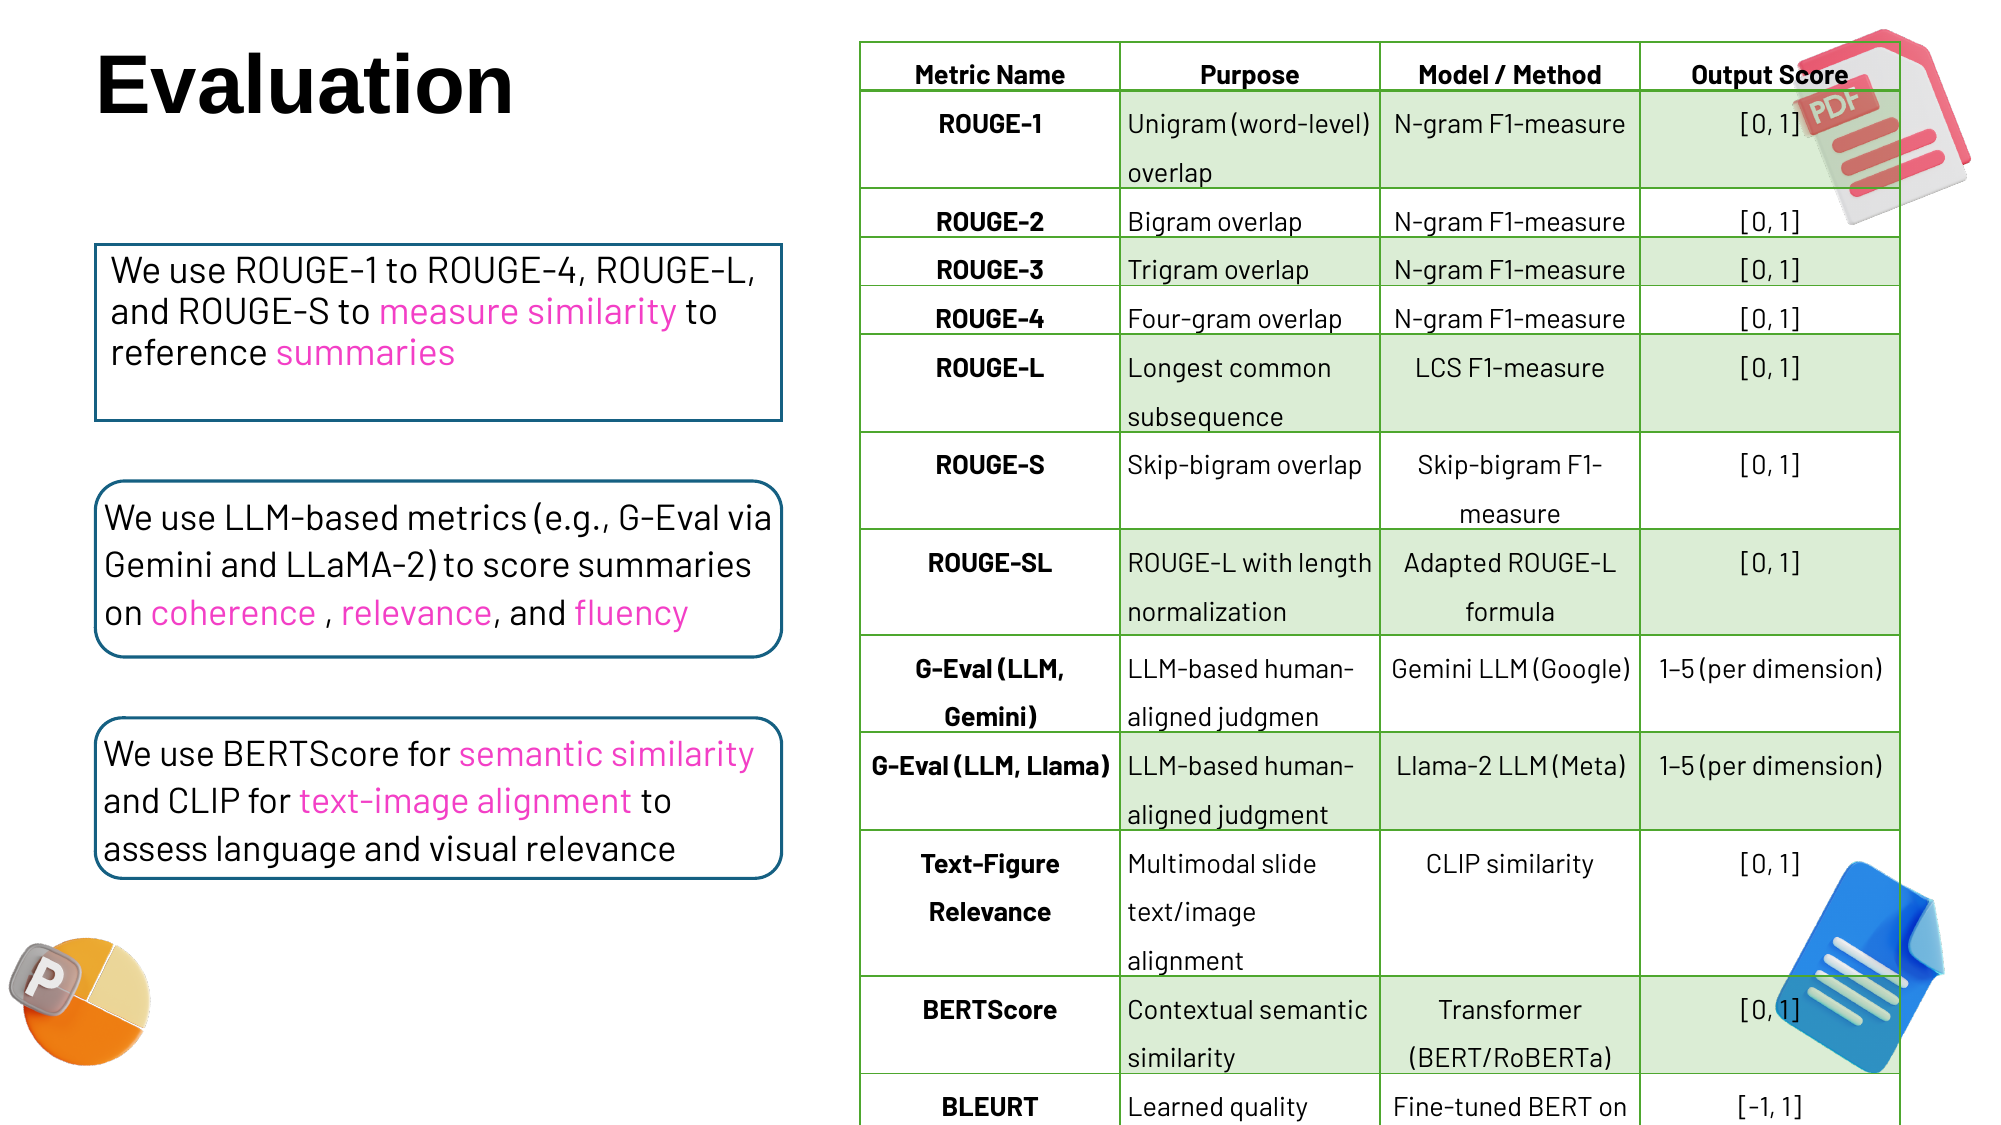

# Evaluation
| Metric Name | Purpose | Model / Method | Output Score |
| --- | --- | --- | --- |
| ROUGE-1 | Unigram (word-level) overlap | N-gram F1-measure | [0, 1] |
| ROUGE-2 | Bigram overlap | N-gram F1-measure | [0, 1] |
| ROUGE-3 | Trigram overlap | N-gram F1-measure | [0, 1] |
| ROUGE-4 | Four-gram overlap | N-gram F1-measure | [0, 1] |
| ROUGE-L | Longest common subsequence | LCS F1-measure | [0, 1] |
| ROUGE-S | Skip-bigram overlap | Skip-bigram F1-measure | [0, 1] |
| ROUGE-SL | ROUGE-L with length normalization | Adapted ROUGE-L formula | [0, 1] |
| G-Eval (LLM, Gemini) | LLM-based human-aligned judgmen | Gemini LLM (Google) | 1–5 (per dimension) |
| G-Eval (LLM, Llama) | LLM-based human-aligned judgment | Llama-2 LLM (Meta) | 1–5 (per dimension) |
| Text-Figure Relevance | Multimodal slide text/image alignment | CLIP similarity | [0, 1] |
| BERTScore | Contextual semantic similarity | Transformer (BERT/RoBERTa) | [0, 1] |
| BLEURT | Learned quality metric, human-aligned | Fine-tuned BERT on ratings | [-1, 1] |
We use ROUGE-1 to ROUGE-4, ROUGE-L, and ROUGE-S to measure similarity to reference summaries
We use LLM-based metrics (e.g., G-Eval via Gemini and LLaMA-2) to score summaries on coherence , relevance, and fluency
We use BERTScore for semantic similarity and CLIP for text-image alignment to assess language and visual relevance